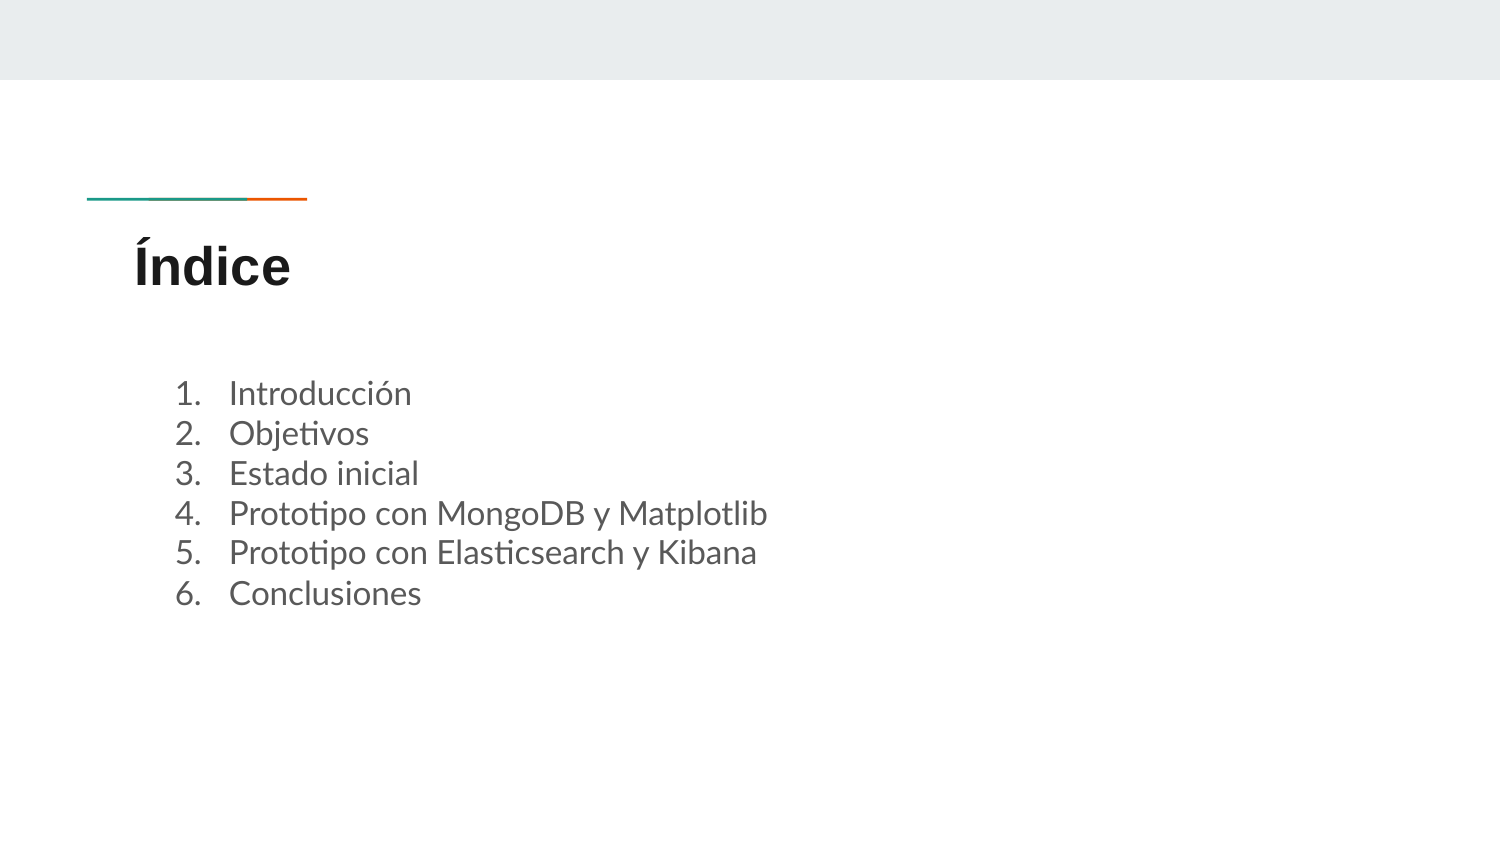

# Índice
Introducción
Objetivos
Estado inicial
Prototipo con MongoDB y Matplotlib
Prototipo con Elasticsearch y Kibana
Conclusiones